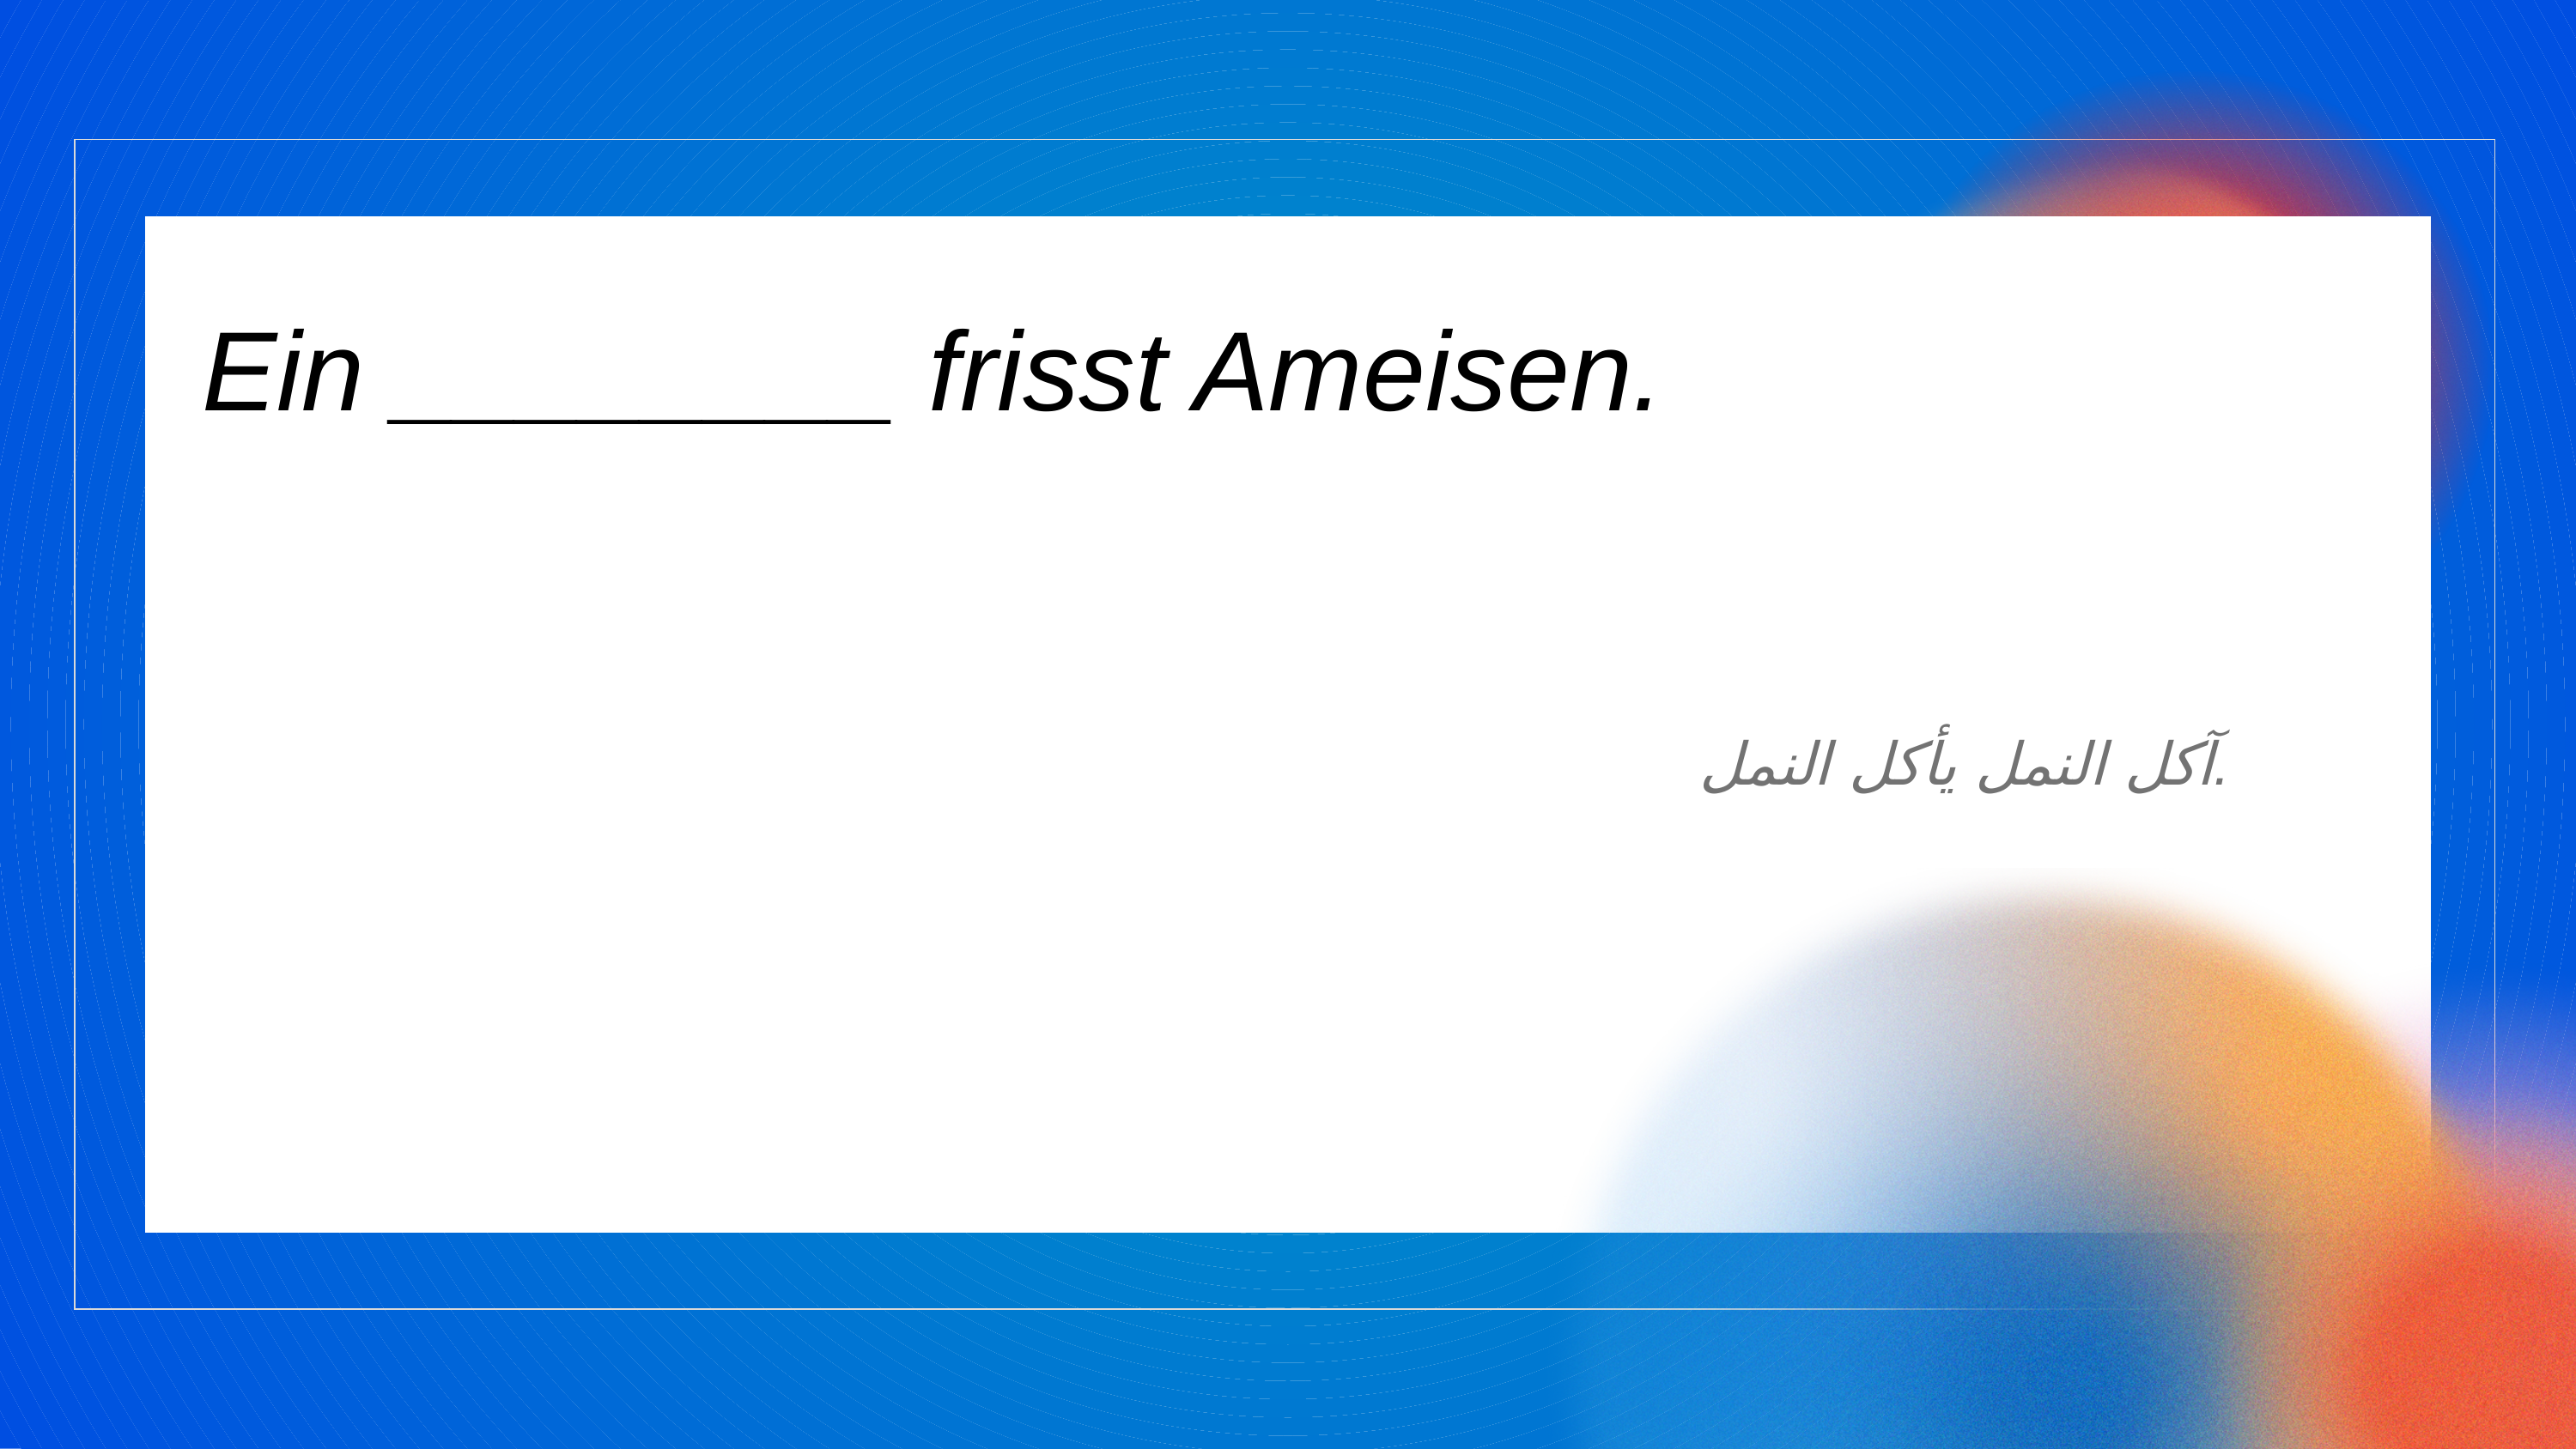

Ein ________ frisst Ameisen.
آكل النمل يأكل النمل.